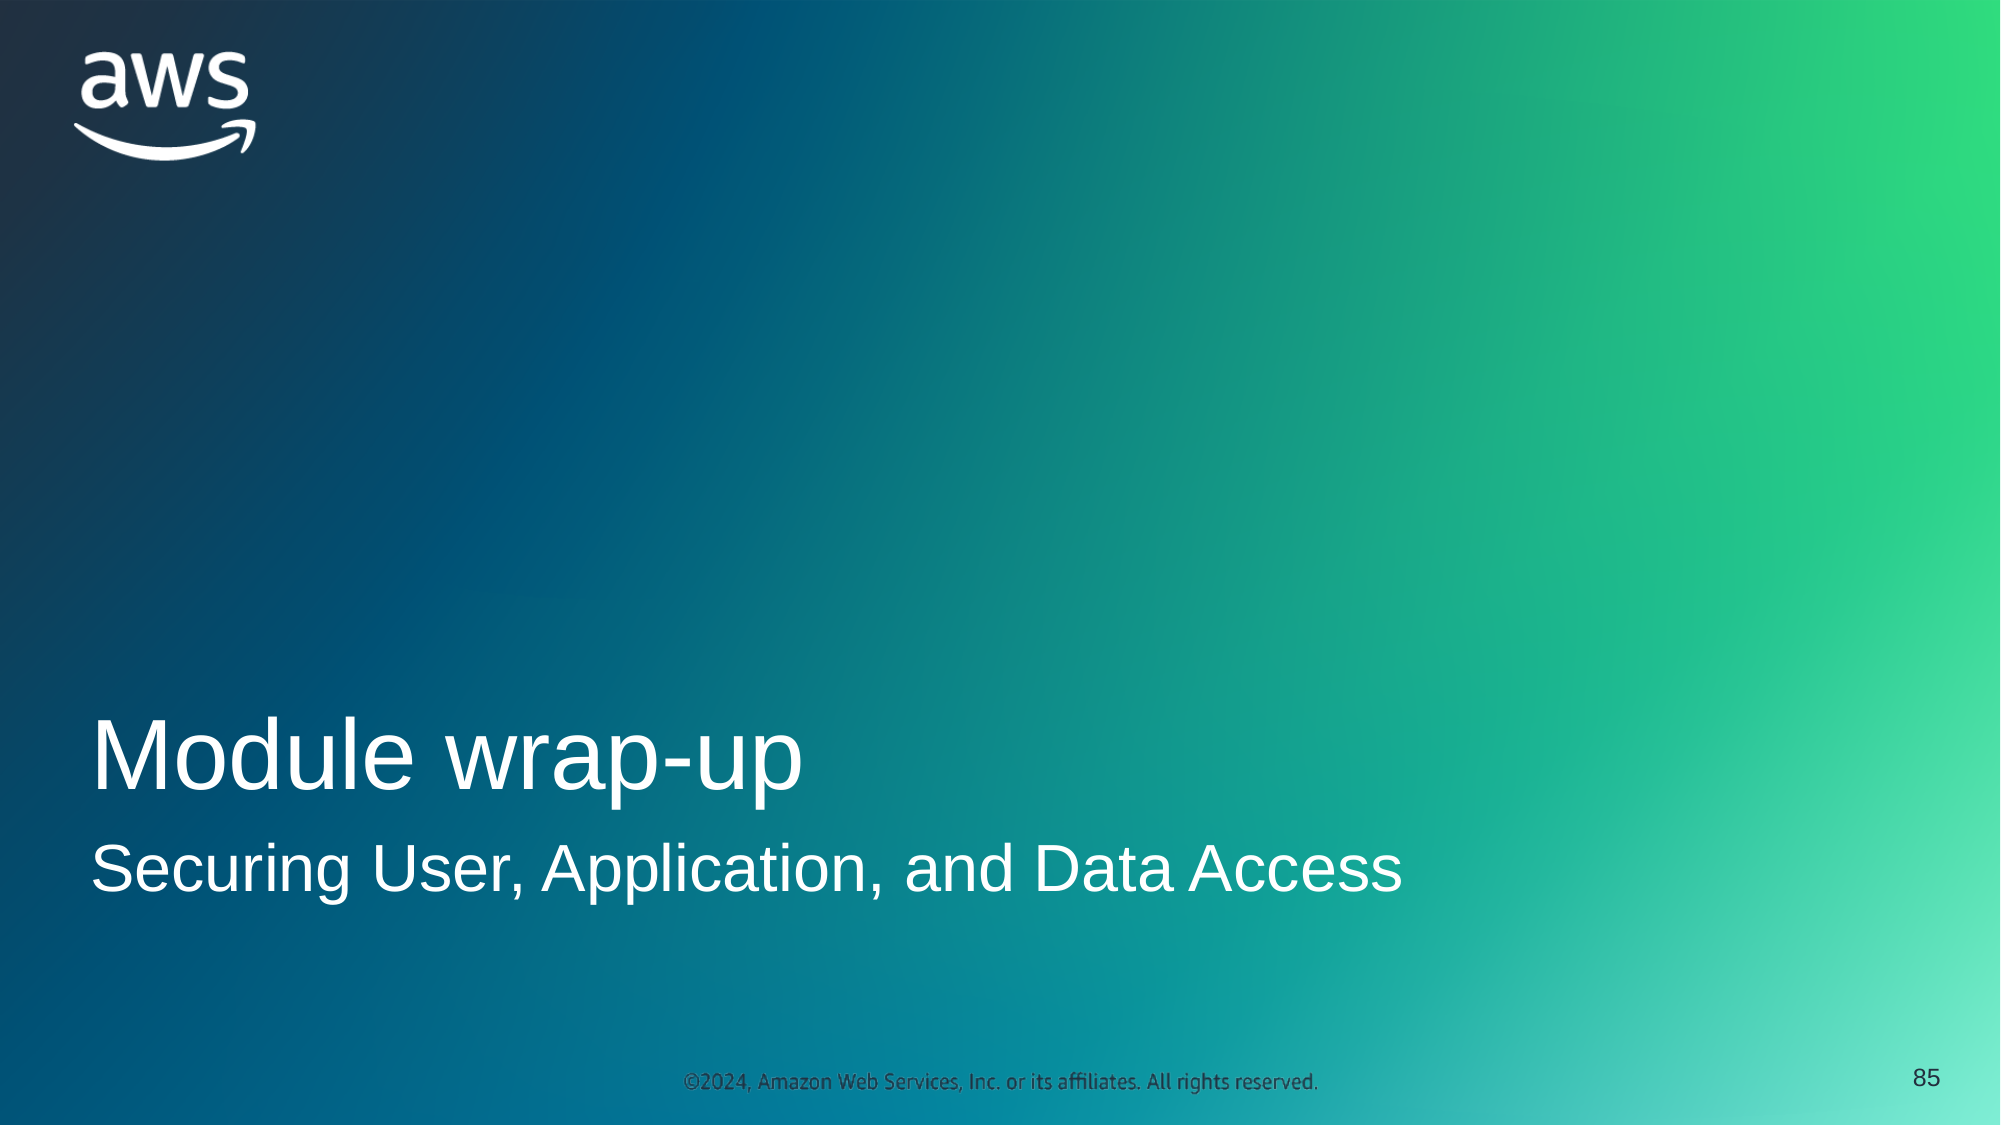

# Module wrap-up
Securing User, Application, and Data Access
85